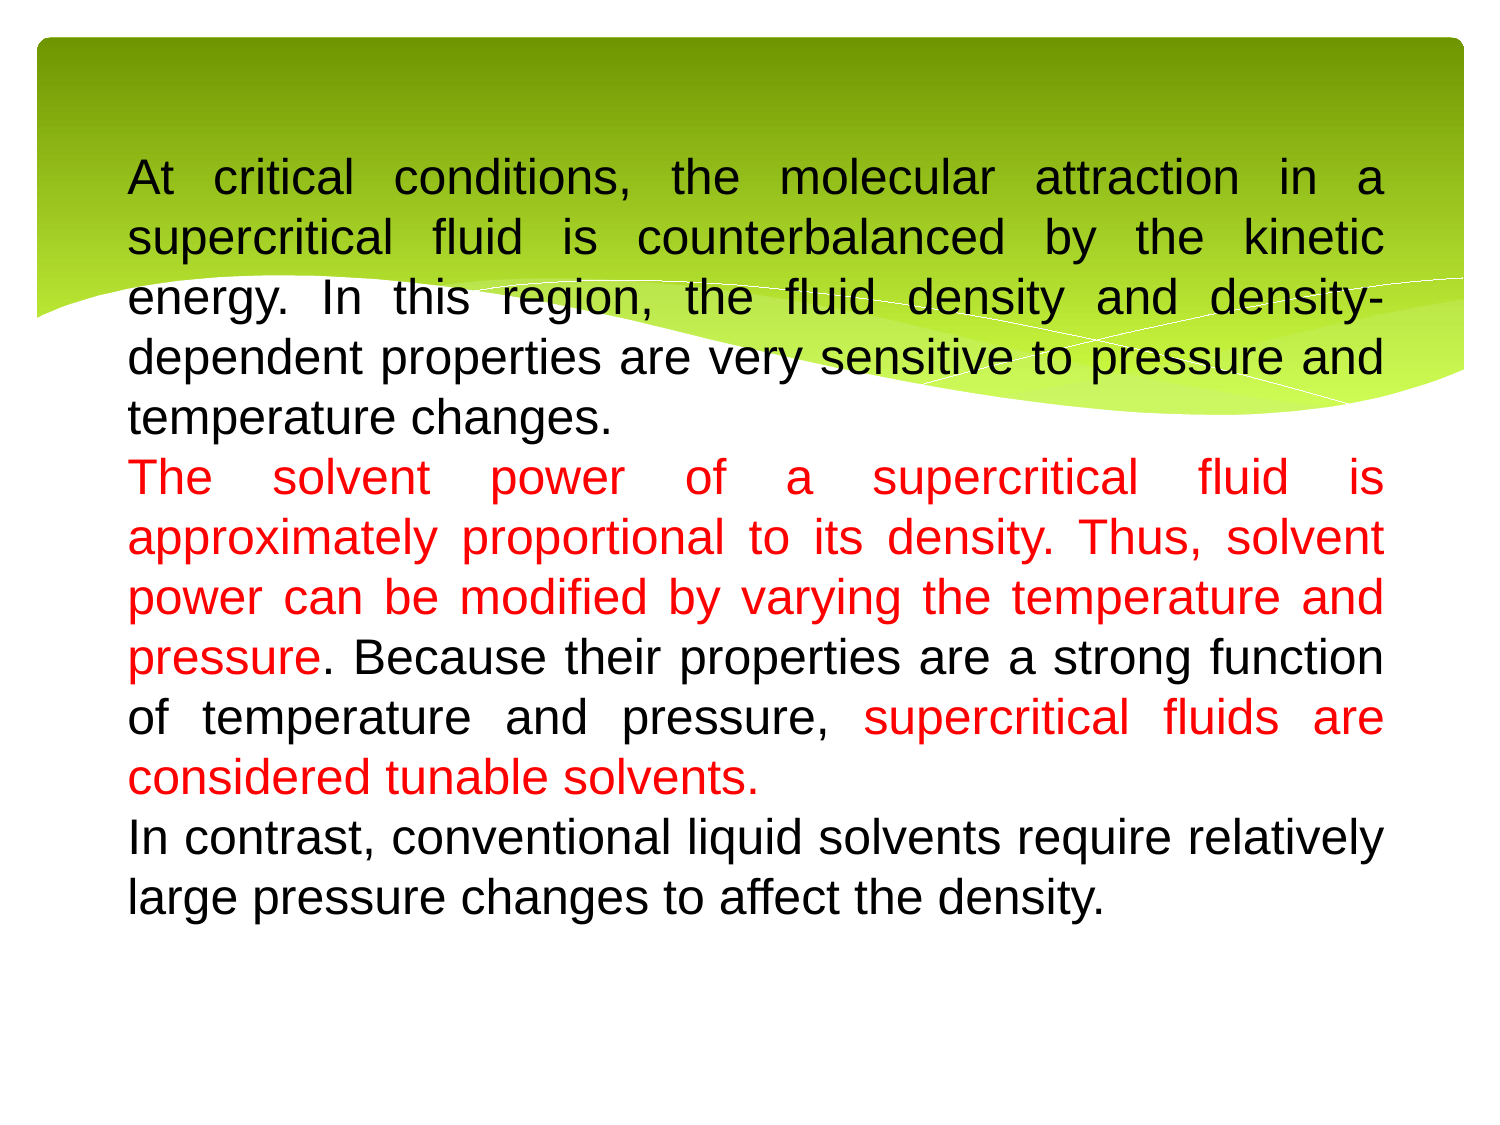

At critical conditions, the molecular attraction in a supercritical fluid is counterbalanced by the kinetic energy. In this region, the fluid density and density-dependent properties are very sensitive to pressure and temperature changes.
The solvent power of a supercritical fluid is approximately proportional to its density. Thus, solvent power can be modified by varying the temperature and pressure. Because their properties are a strong function of temperature and pressure, supercritical fluids are considered tunable solvents.
In contrast, conventional liquid solvents require relatively large pressure changes to affect the density.